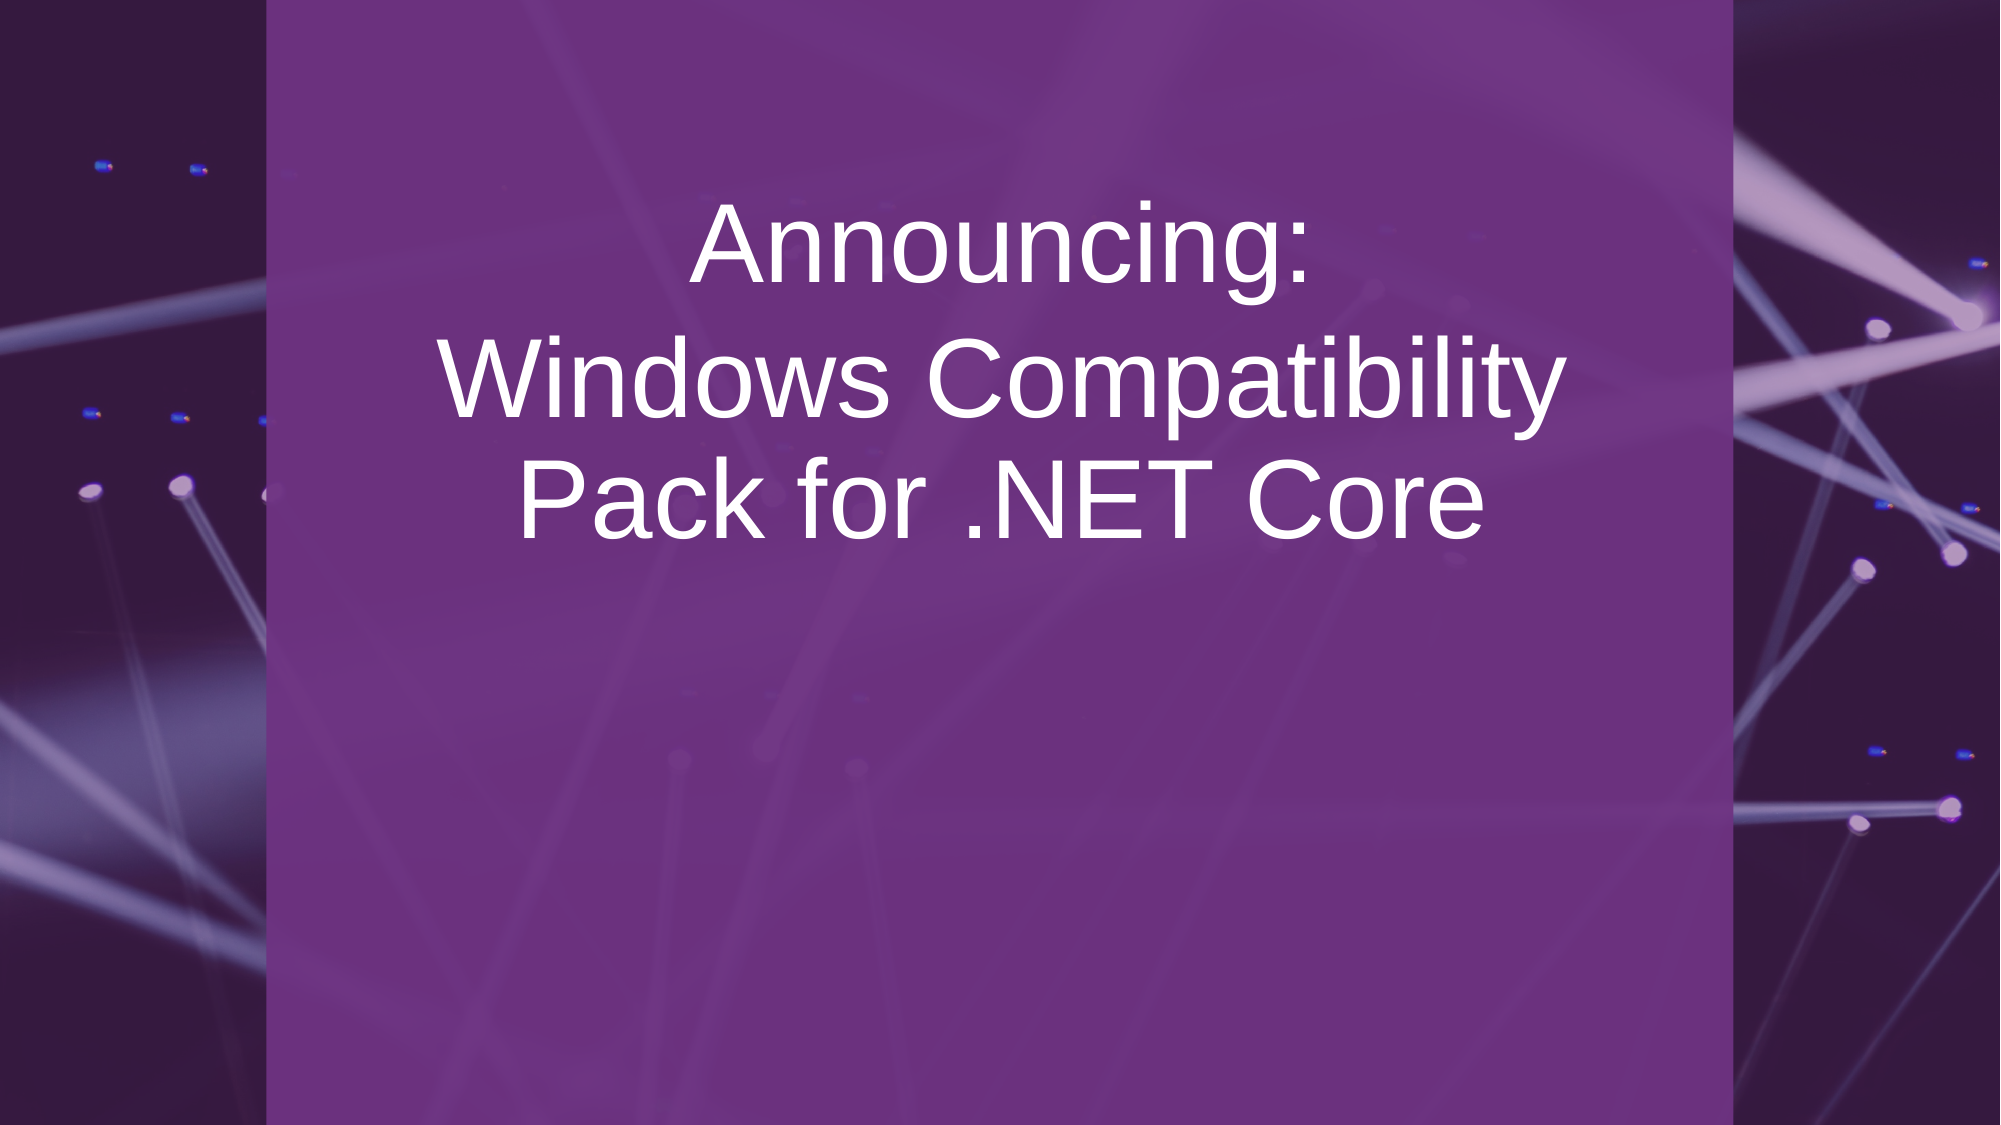

Announcing:
Windows Compatibility Pack for .NET Core